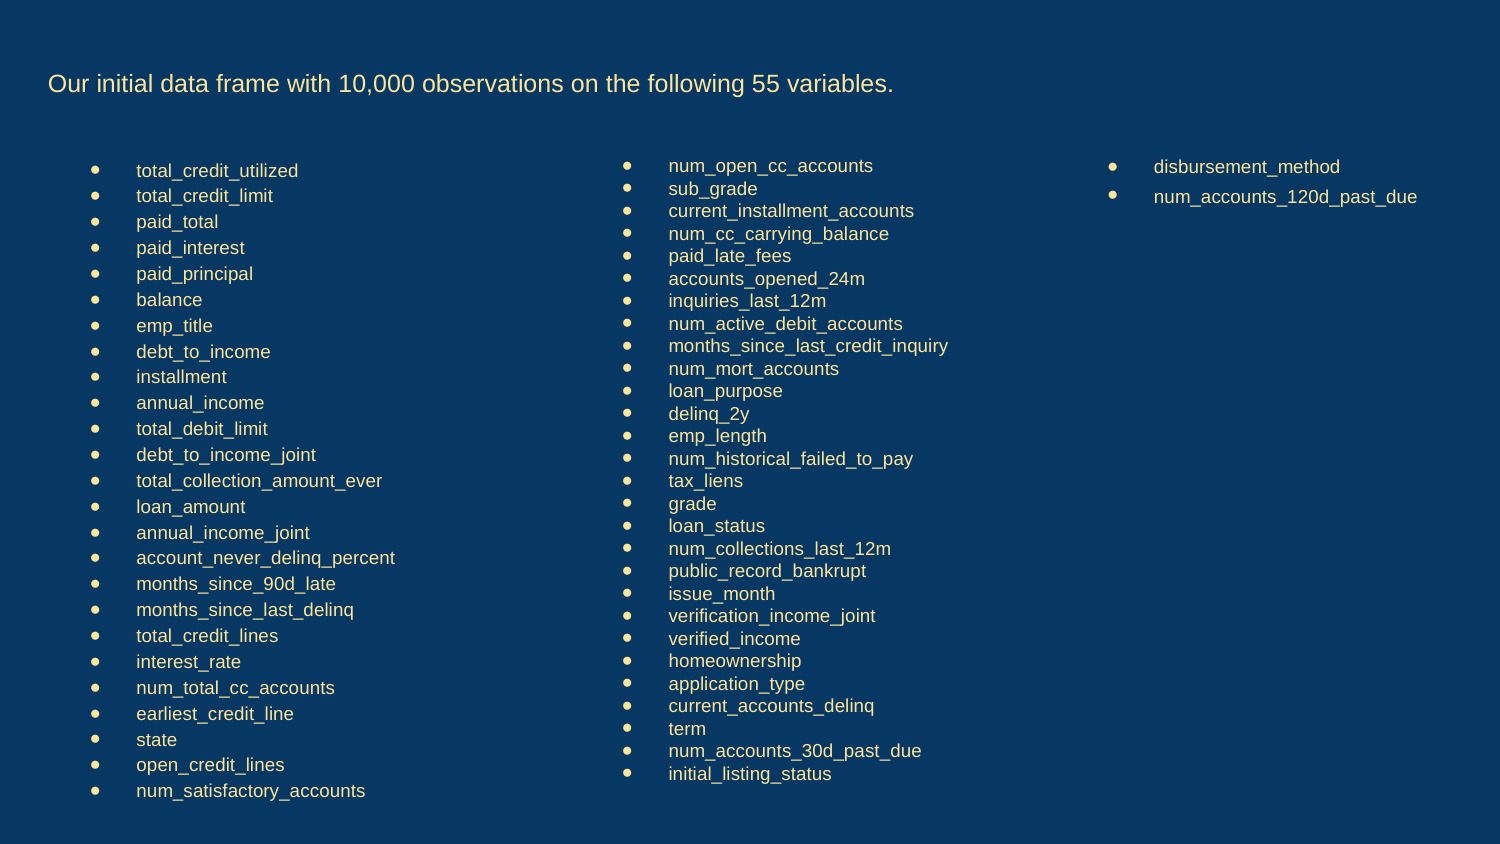

Our initial data frame with 10,000 observations on the following 55 variables.

num_open_cc_accounts
sub_grade
current_installment_accounts
num_cc_carrying_balance
paid_late_fees
accounts_opened_24m
inquiries_last_12m
num_active_debit_accounts
months_since_last_credit_inquiry
num_mort_accounts
loan_purpose
delinq_2y
emp_length
num_historical_failed_to_pay
tax_liens
grade
loan_status
num_collections_last_12m
public_record_bankrupt
issue_month
verification_income_joint
verified_income
homeownership
application_type
current_accounts_delinq
term
num_accounts_30d_past_due
initial_listing_status

total_credit_utilized
total_credit_limit
paid_total
paid_interest
paid_principal
balance
emp_title
debt_to_income
installment
annual_income
total_debit_limit
debt_to_income_joint
total_collection_amount_ever
loan_amount
annual_income_joint
account_never_delinq_percent
months_since_90d_late
months_since_last_delinq
total_credit_lines
interest_rate
num_total_cc_accounts
earliest_credit_line
state
open_credit_lines
num_satisfactory_accounts

disbursement_method
num_accounts_120d_past_due